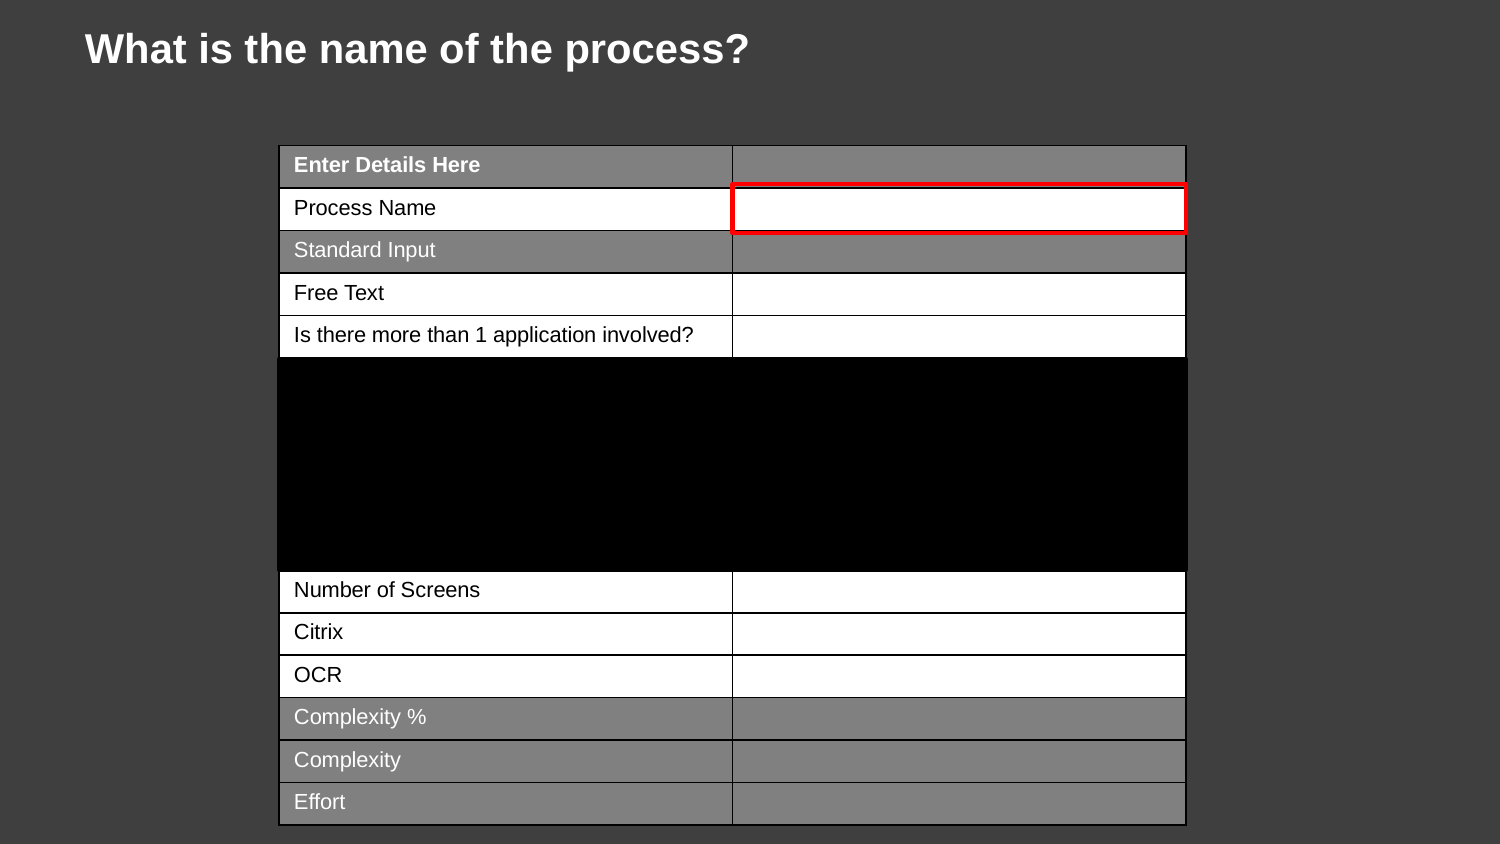

What is the name of the process?
| Enter Details Here |  |
| --- | --- |
| Process Name |  |
| Standard Input |  |
| Free Text |  |
| Is there more than 1 application involved? |  |
|  |  |
|  |  |
|  |  |
|  |  |
|  |  |
| Number of Screens |  |
| Citrix |  |
| OCR |  |
| Complexity % |  |
| Complexity |  |
| Effort |  |